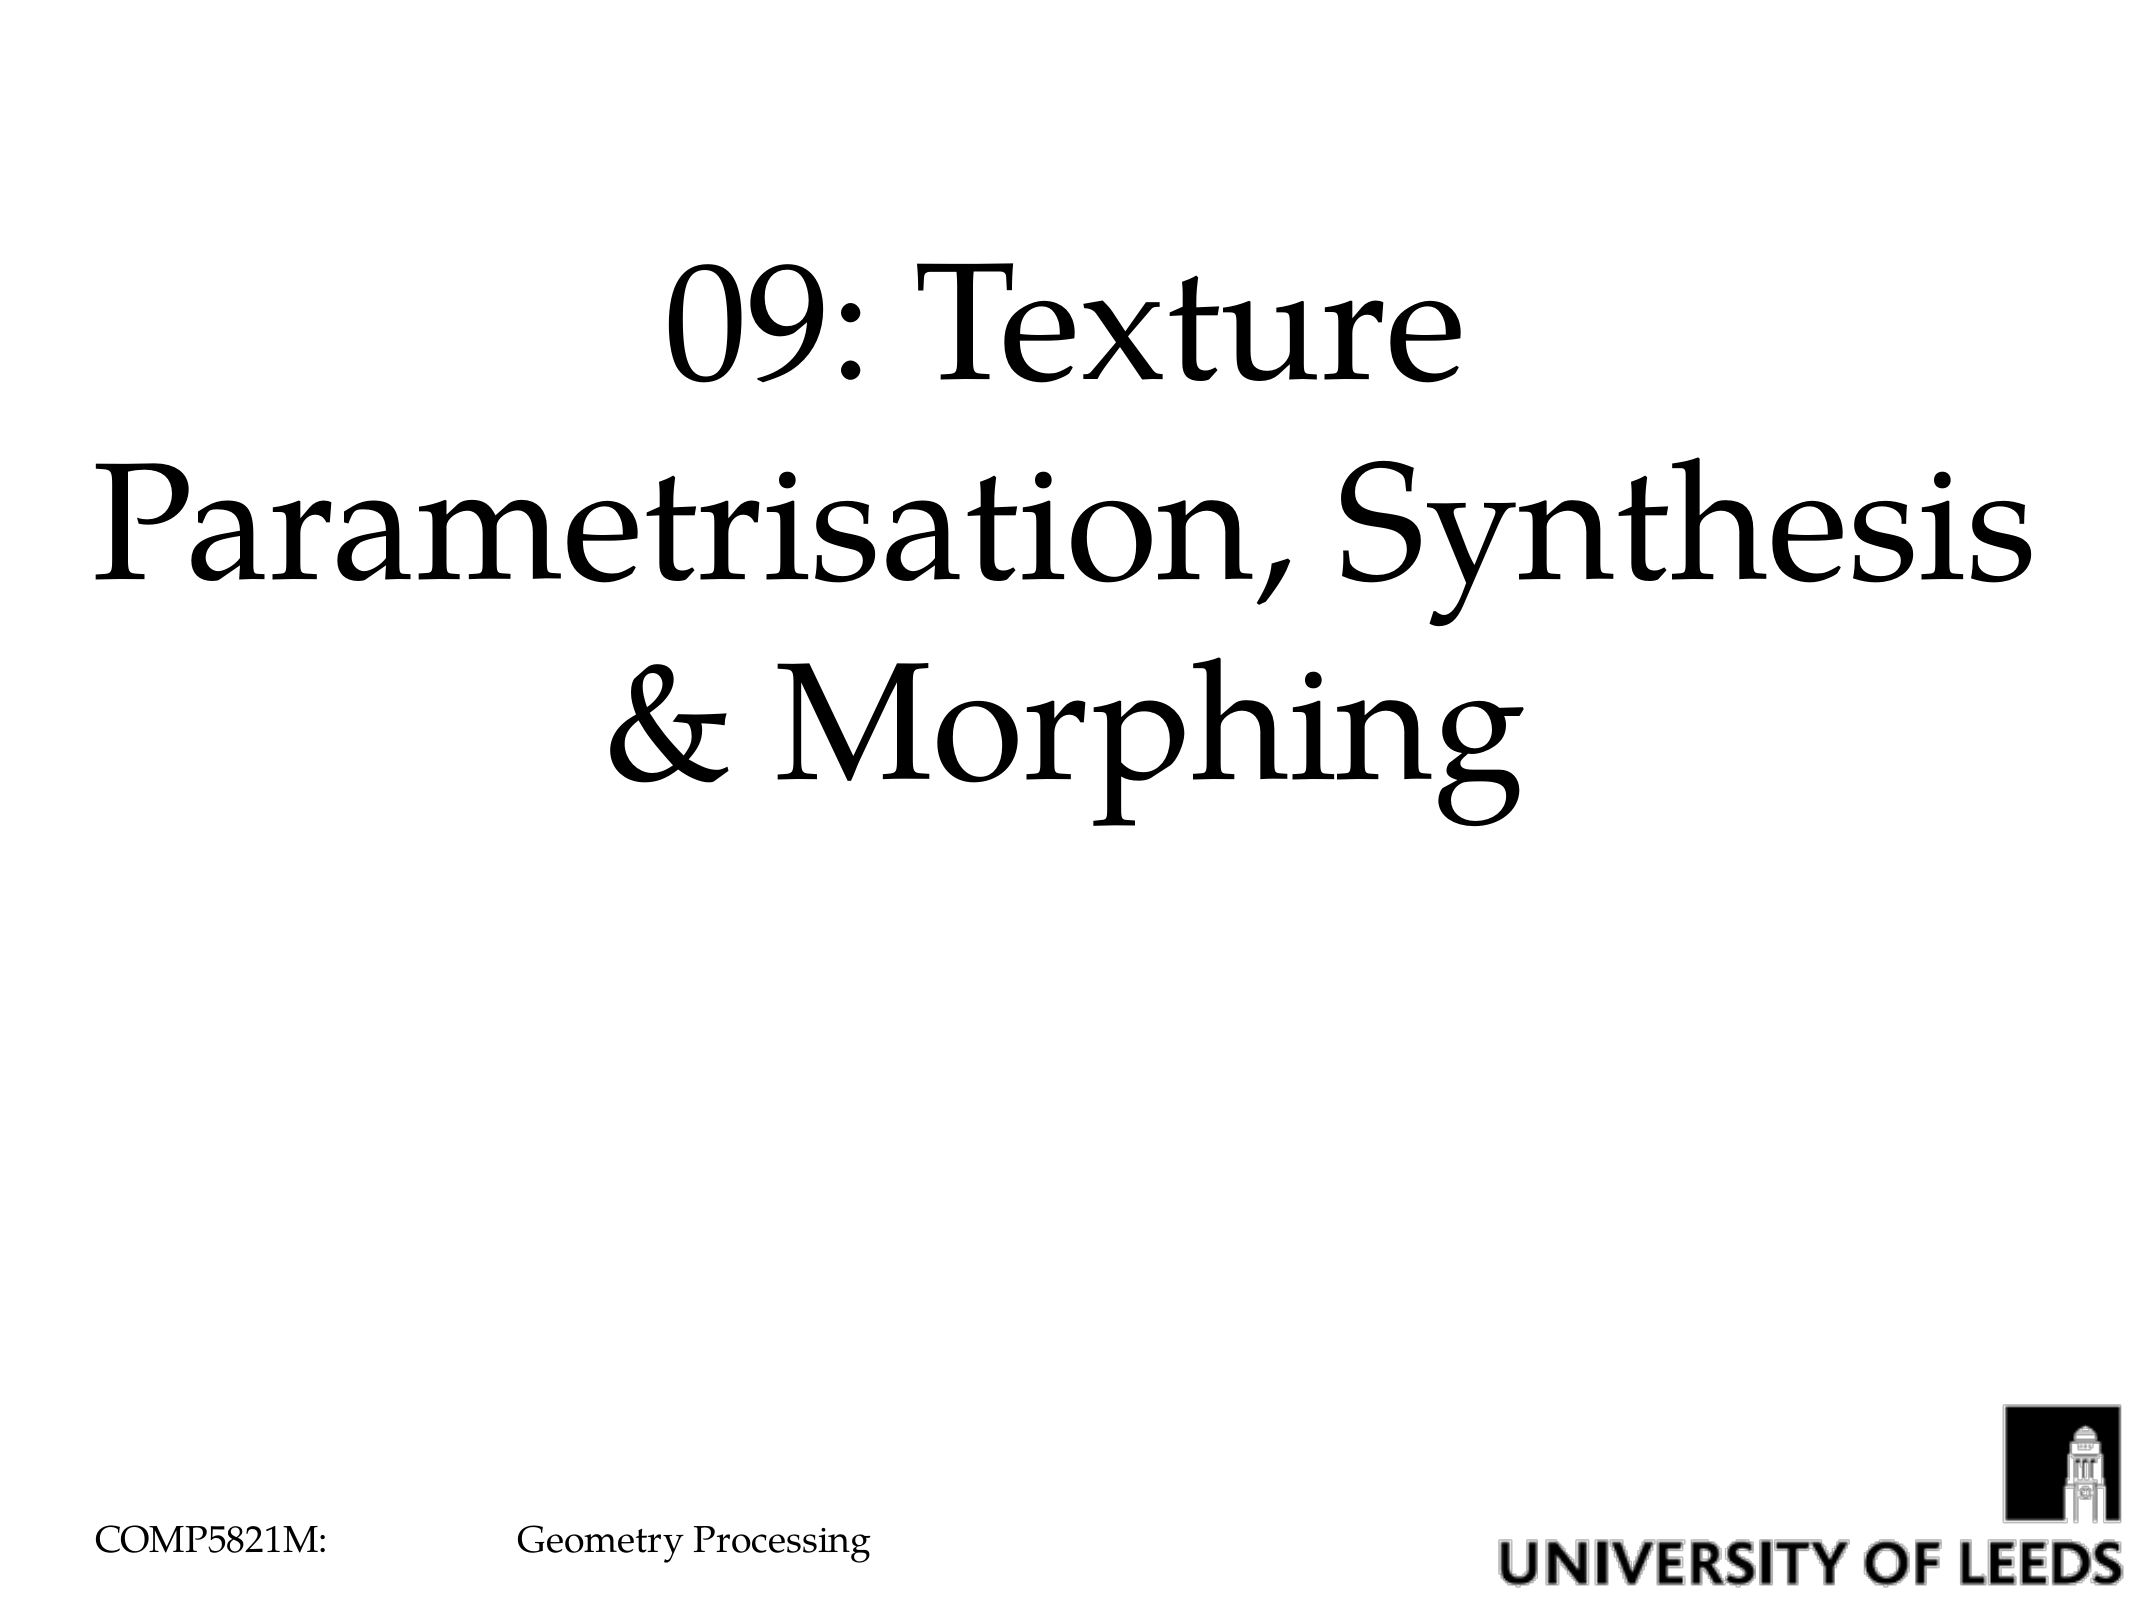

# 09: Texture Parametrisation, Synthesis & Morphing